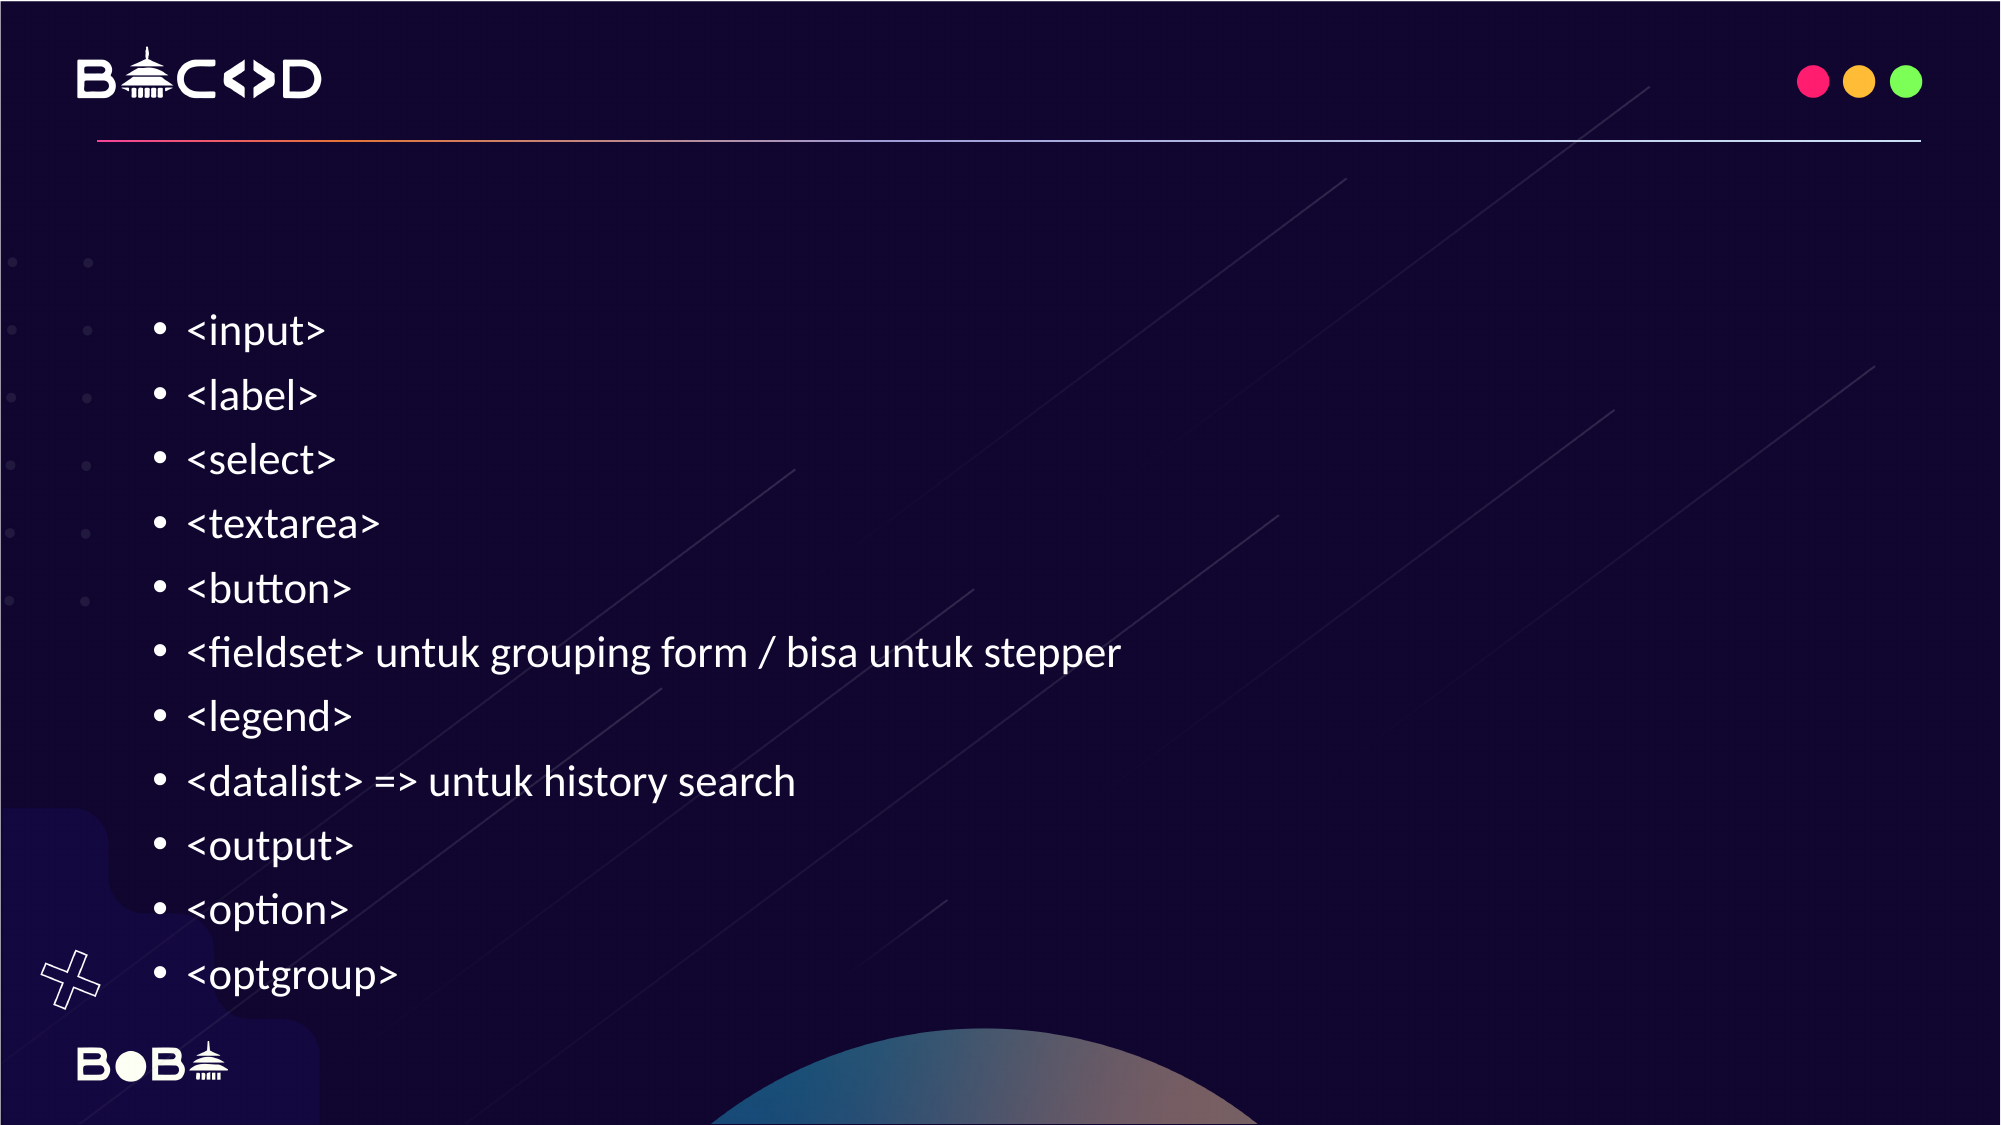

<input>
<label>
<select>
<textarea>
<button>
<fieldset> untuk grouping form / bisa untuk stepper
<legend>
<datalist> => untuk history search
<output>
<option>
<optgroup>